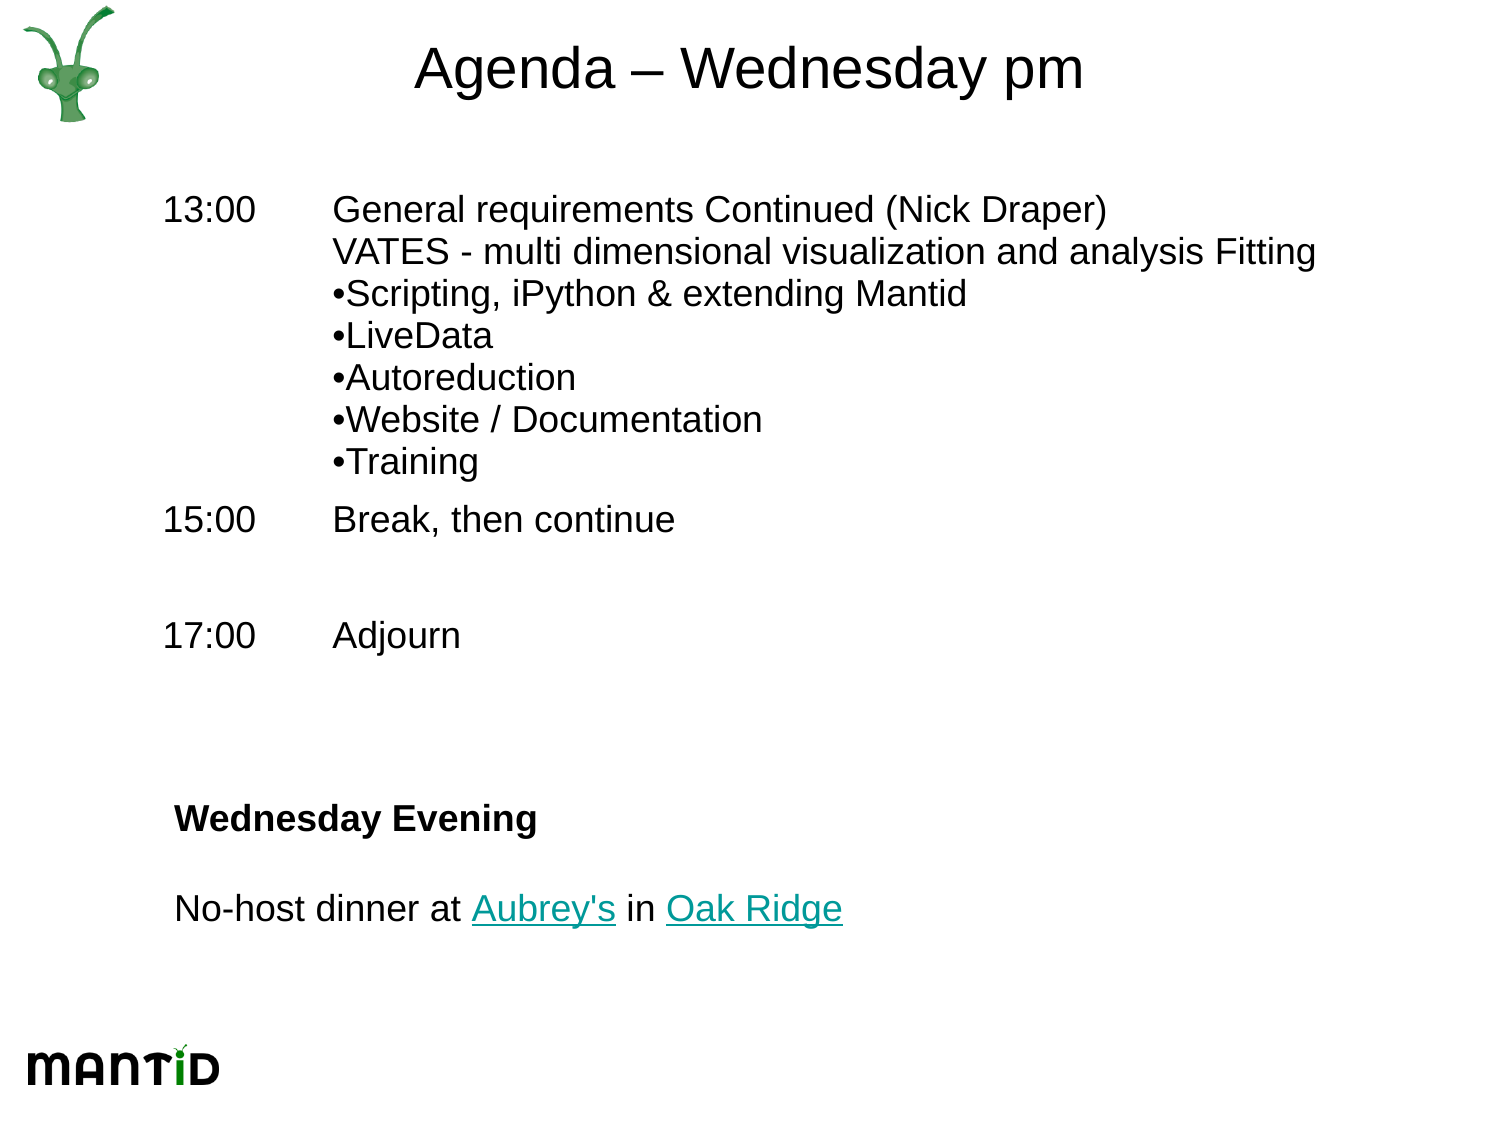

# Agenda – Wednesday pm
| 13:00 | General requirements Continued (Nick Draper) VATES - multi dimensional visualization and analysis Fitting Scripting, iPython & extending Mantid LiveData Autoreduction Website / Documentation Training |
| --- | --- |
| 15:00 | Break, then continue |
| 17:00 | Adjourn |
|  |  |
Wednesday Evening

No-host dinner at Aubrey's in Oak Ridge